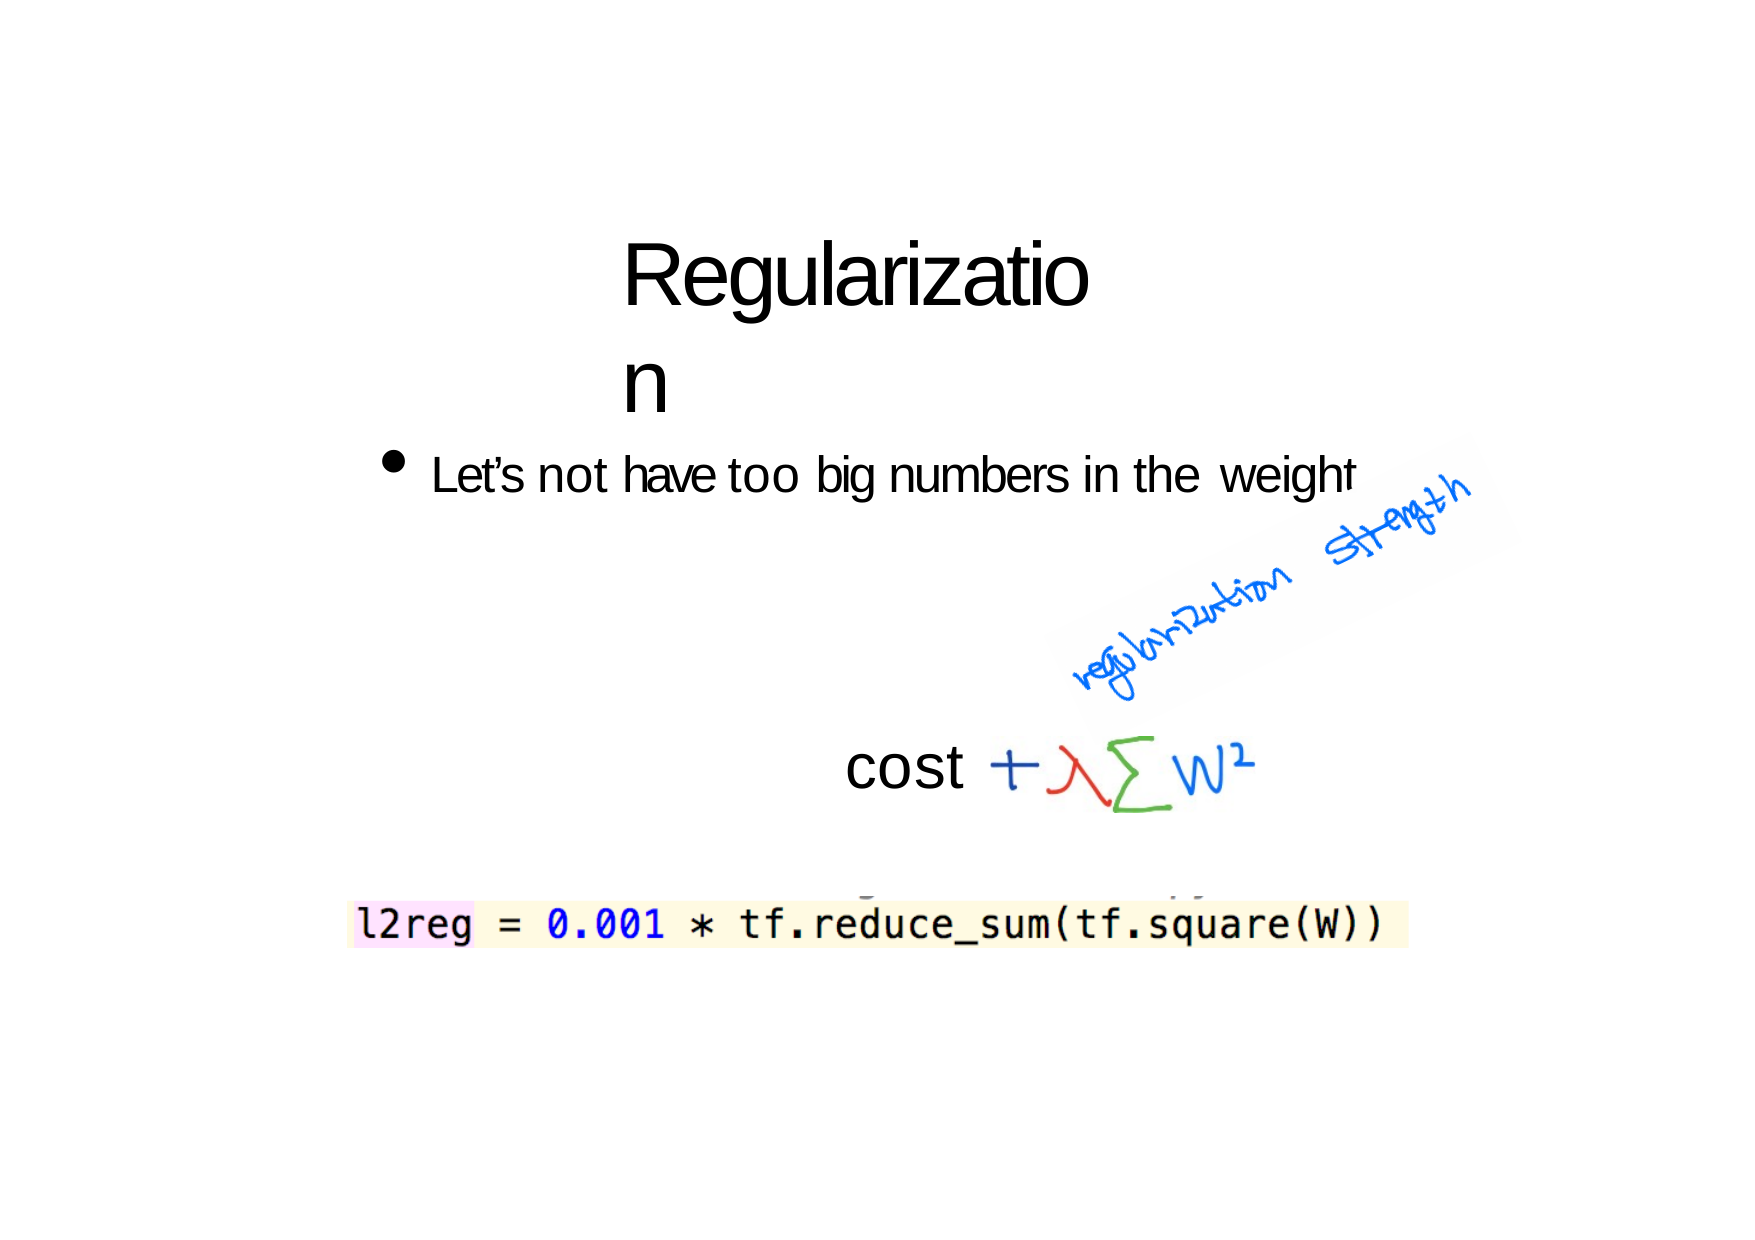

# Regularization

Let’s not have too big numbers in the weight
cost